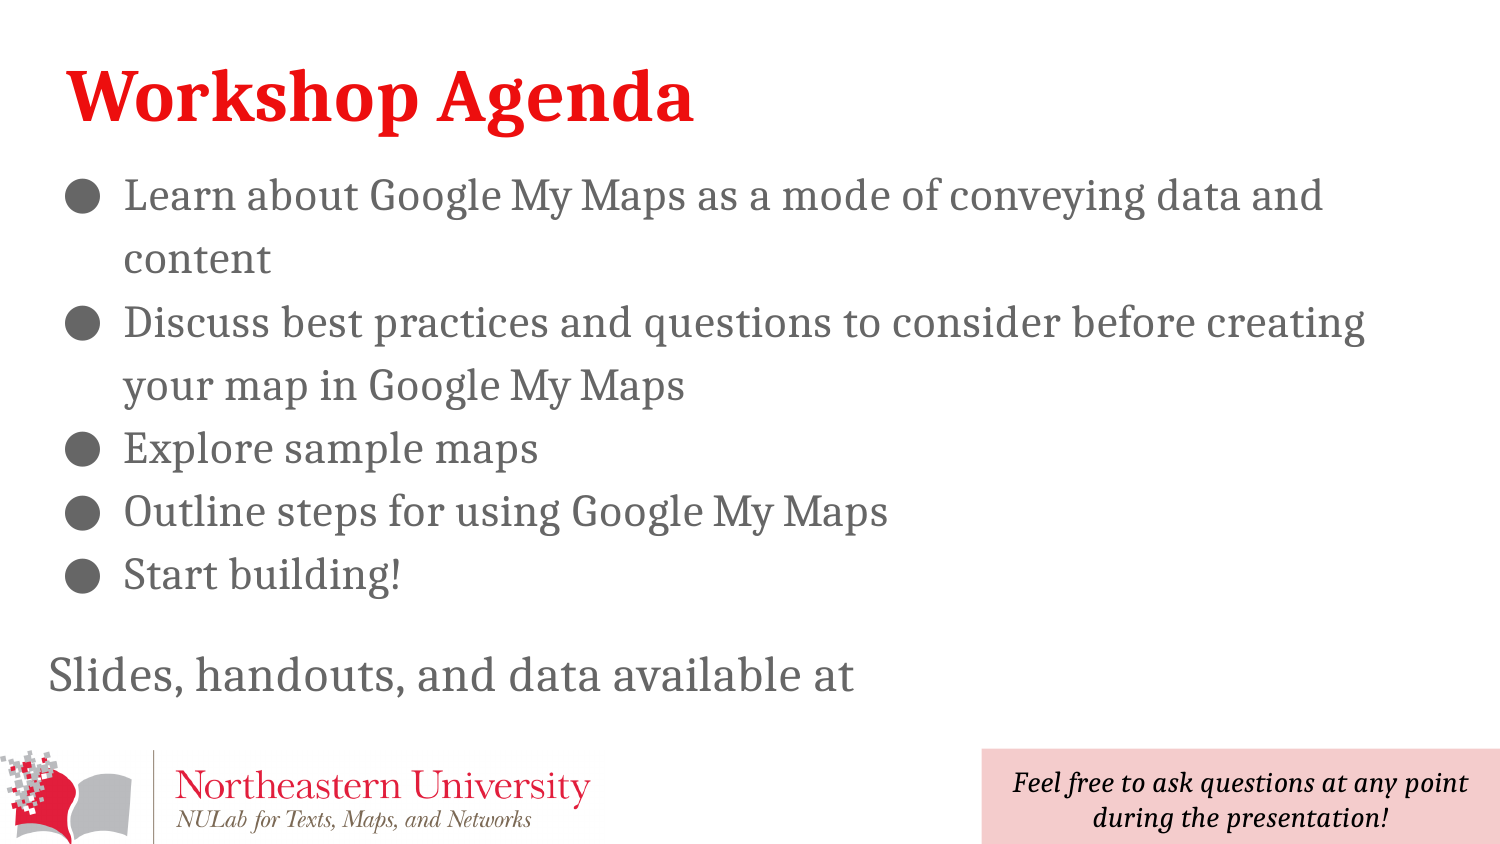

# Workshop Agenda
Learn about Google My Maps as a mode of conveying data and content
Discuss best practices and questions to consider before creating your map in Google My Maps
Explore sample maps
Outline steps for using Google My Maps
Start building!
Slides, handouts, and data available at